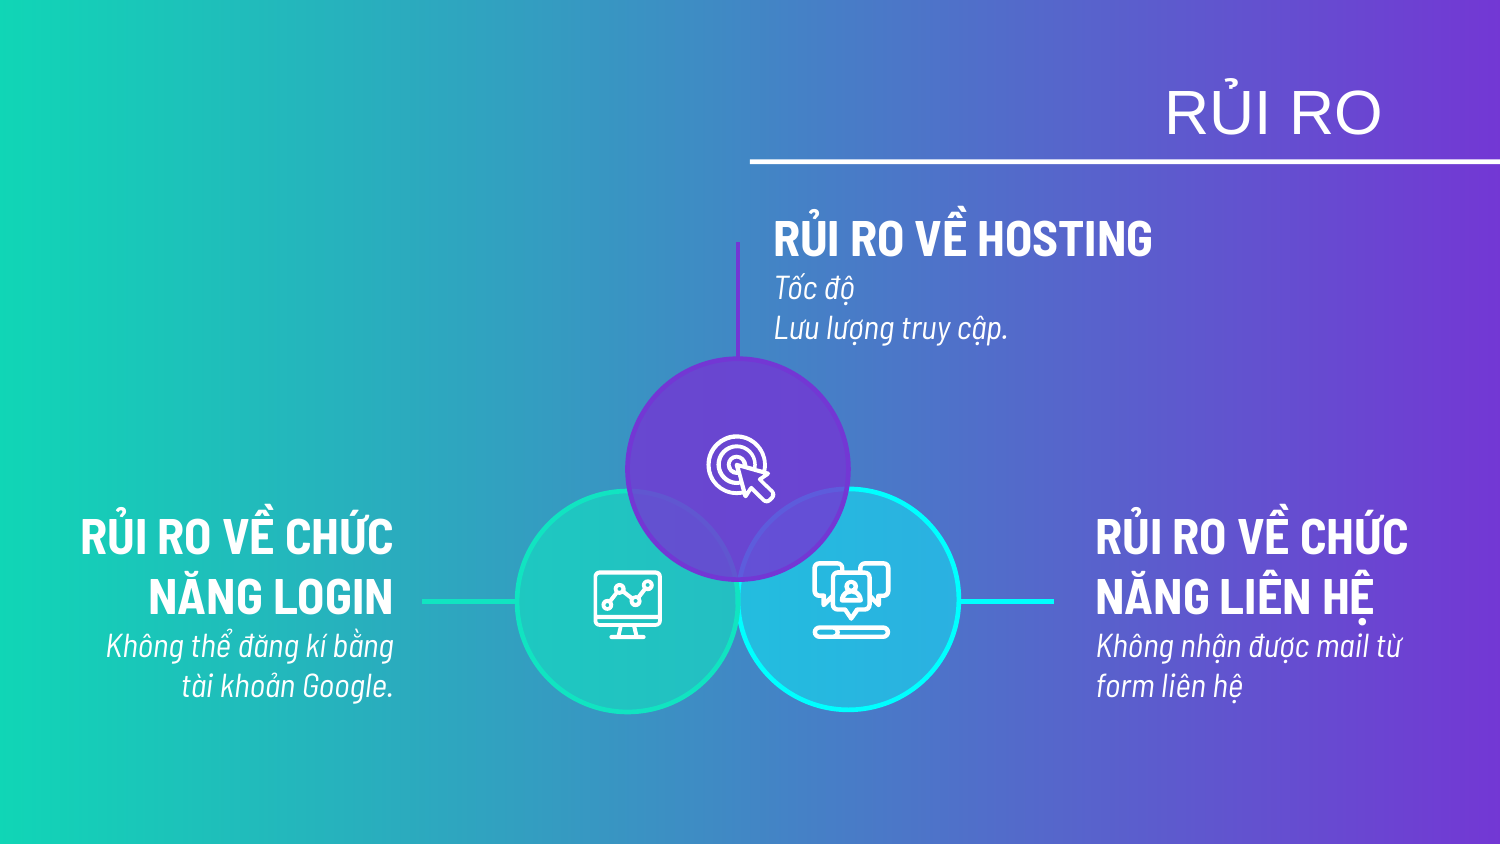

# RỦI RO
RỦI RO VỀ HOSTING
Tốc độ
Lưu lượng truy cập.

RỦI RO VỀ CHỨC NĂNG LOGIN
Không thể đăng kí bằng tài khoản Google.

RỦI RO VỀ CHỨC NĂNG LIÊN HỆ
Không nhận được mail từ form liên hệ